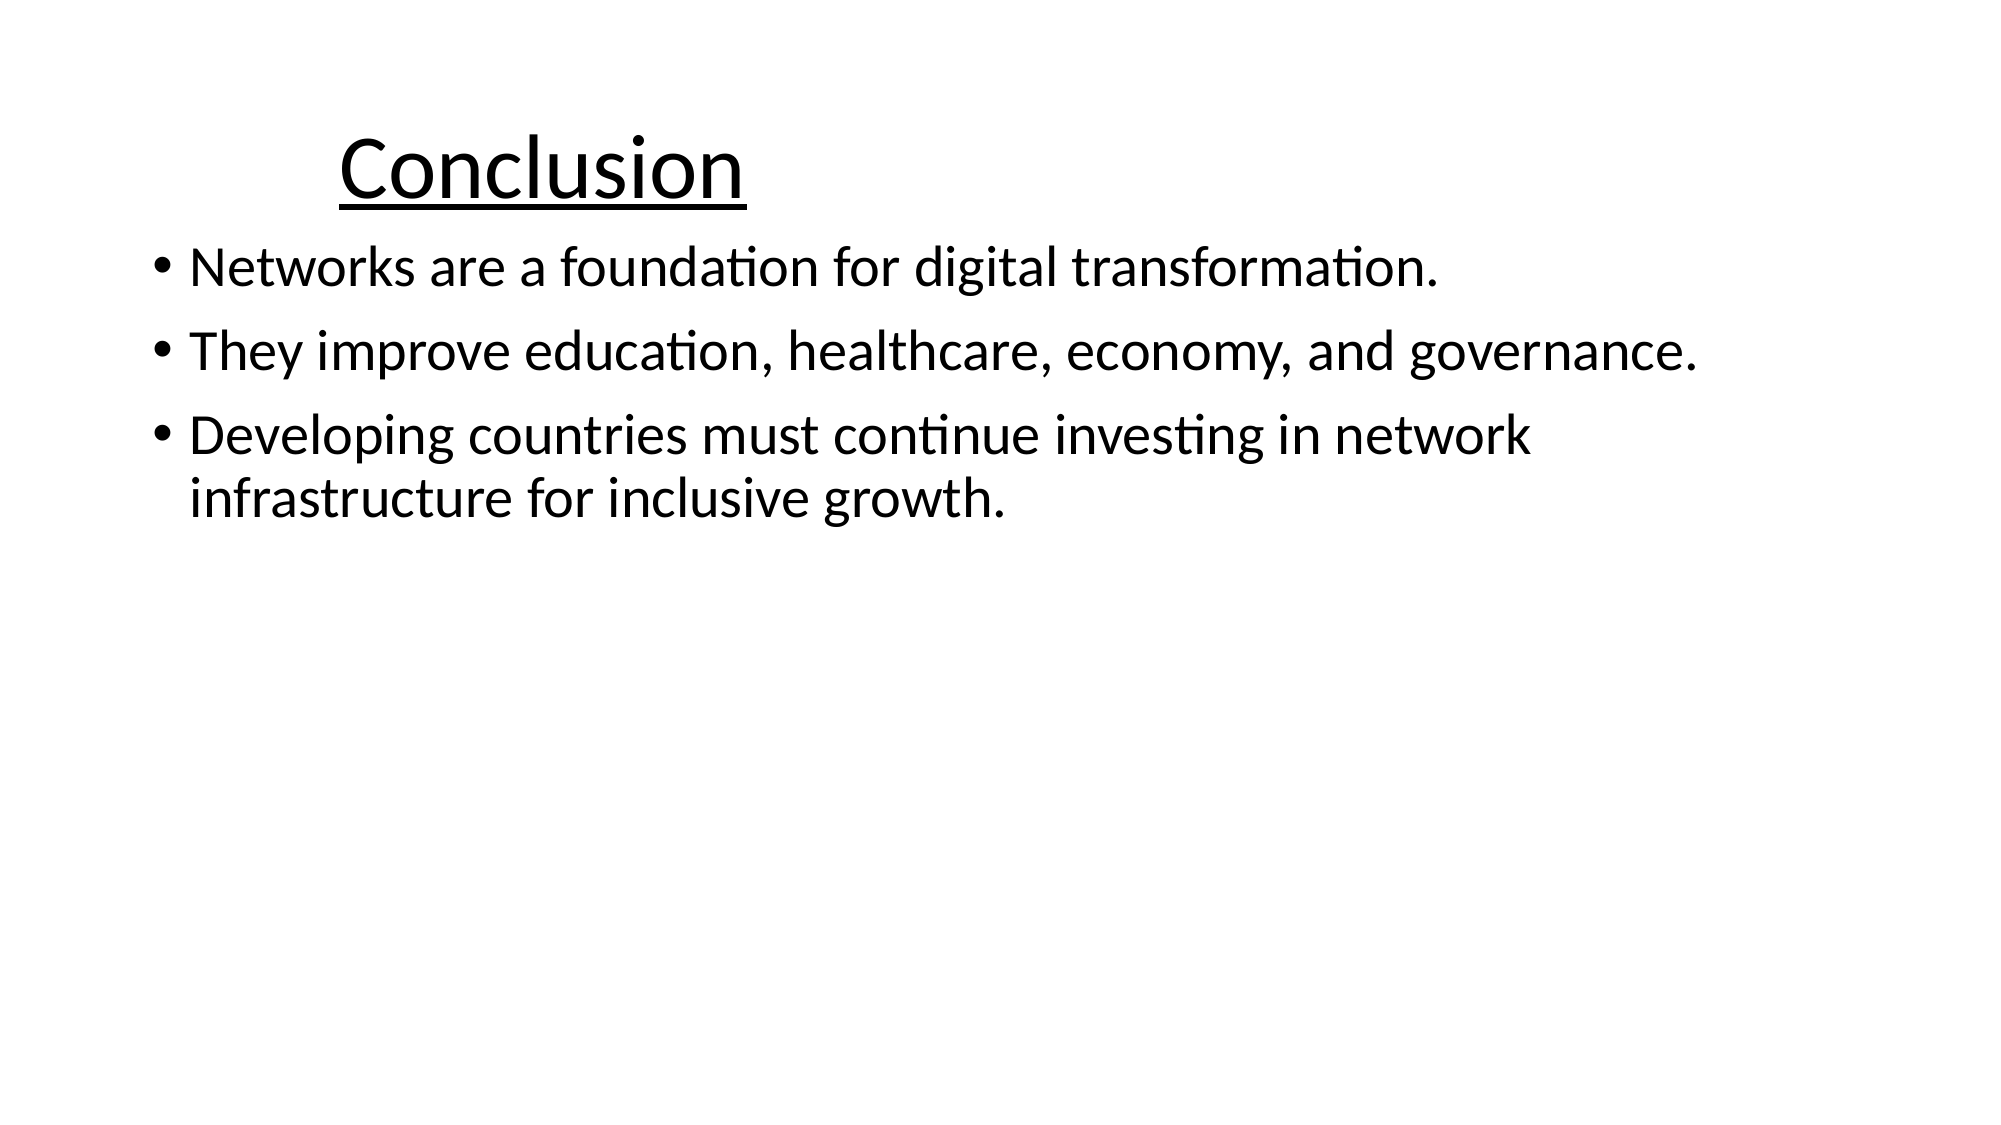

# Conclusion
Networks are a foundation for digital transformation.
They improve education, healthcare, economy, and governance.
Developing countries must continue investing in network infrastructure for inclusive growth.